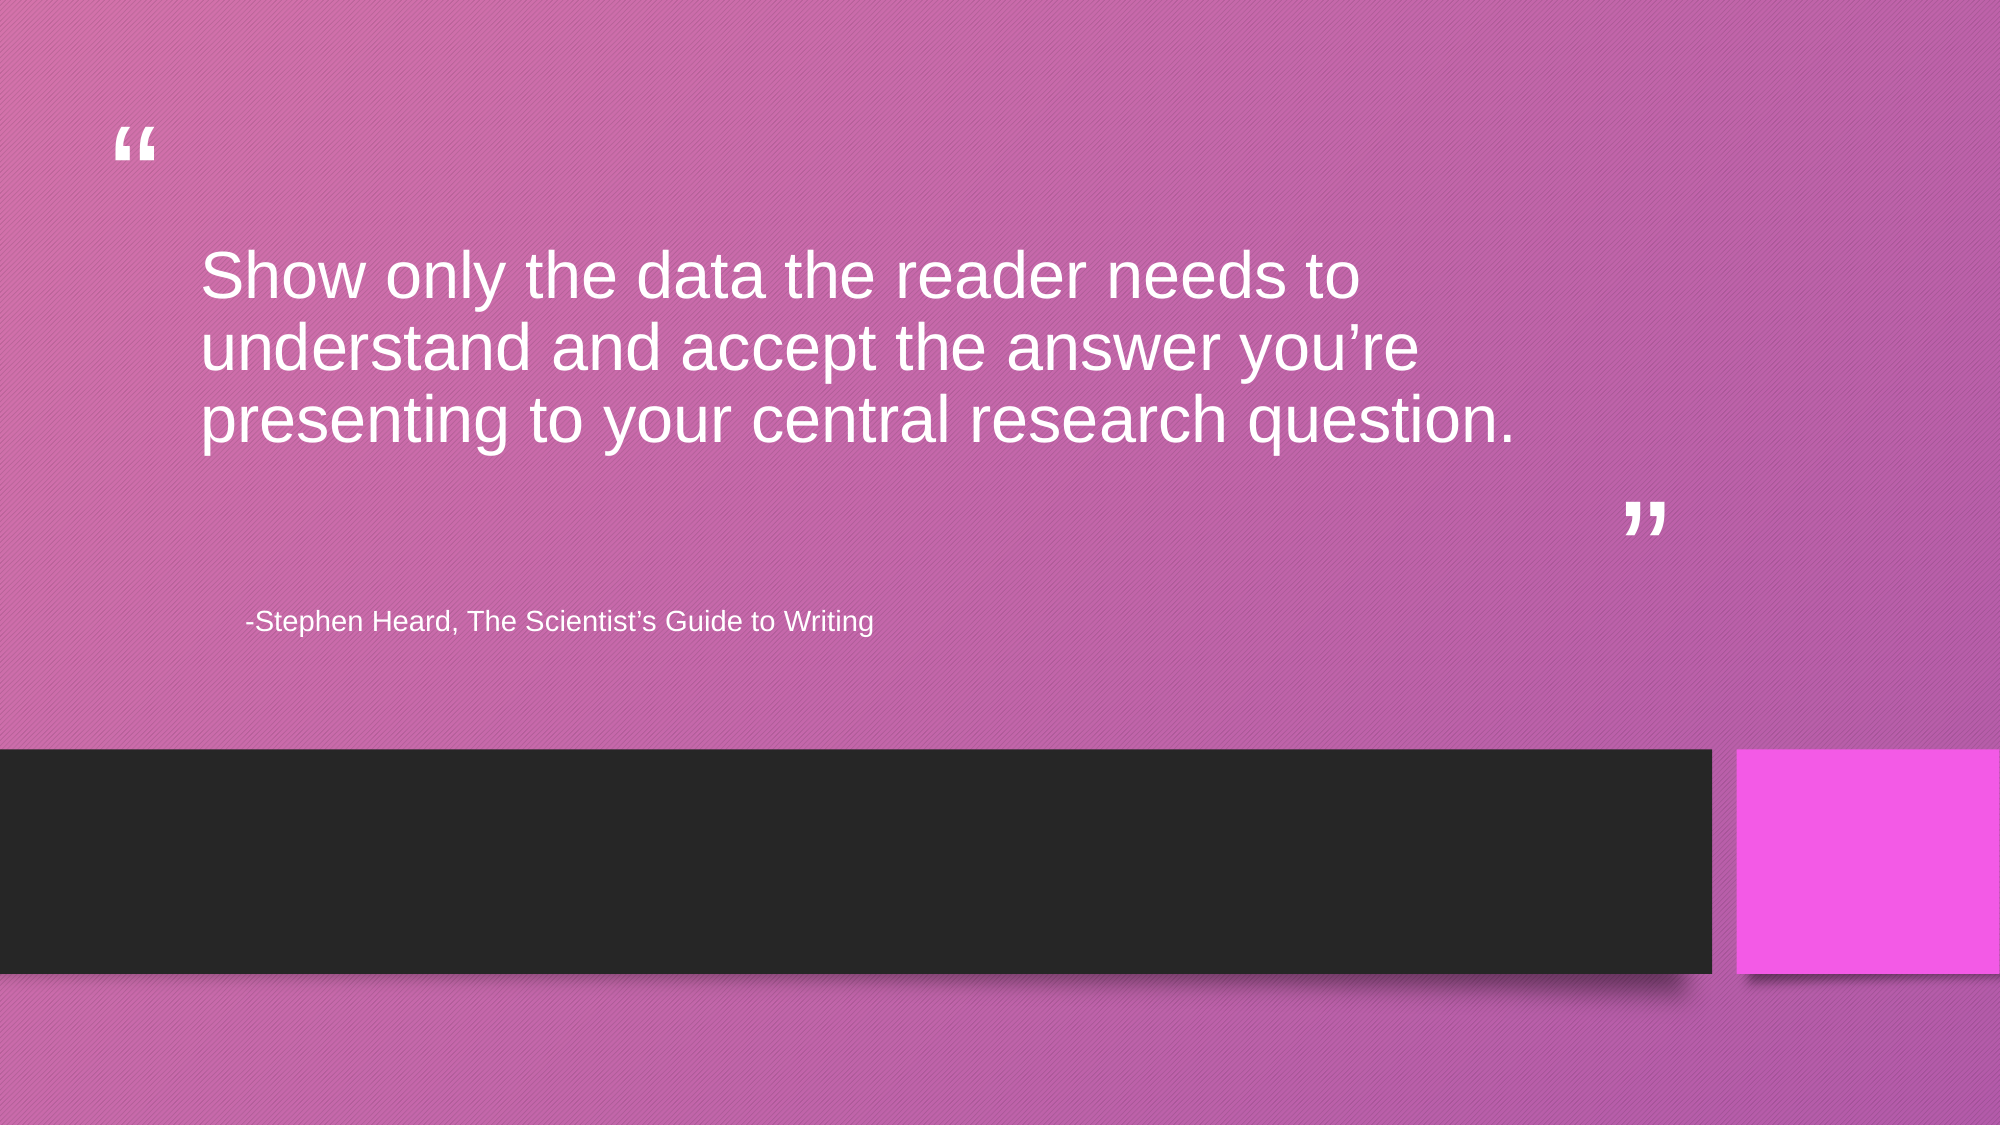

# Show only the data the reader needs to understand and accept the answer you’re presenting to your central research question.
-Stephen Heard, The Scientist’s Guide to Writing